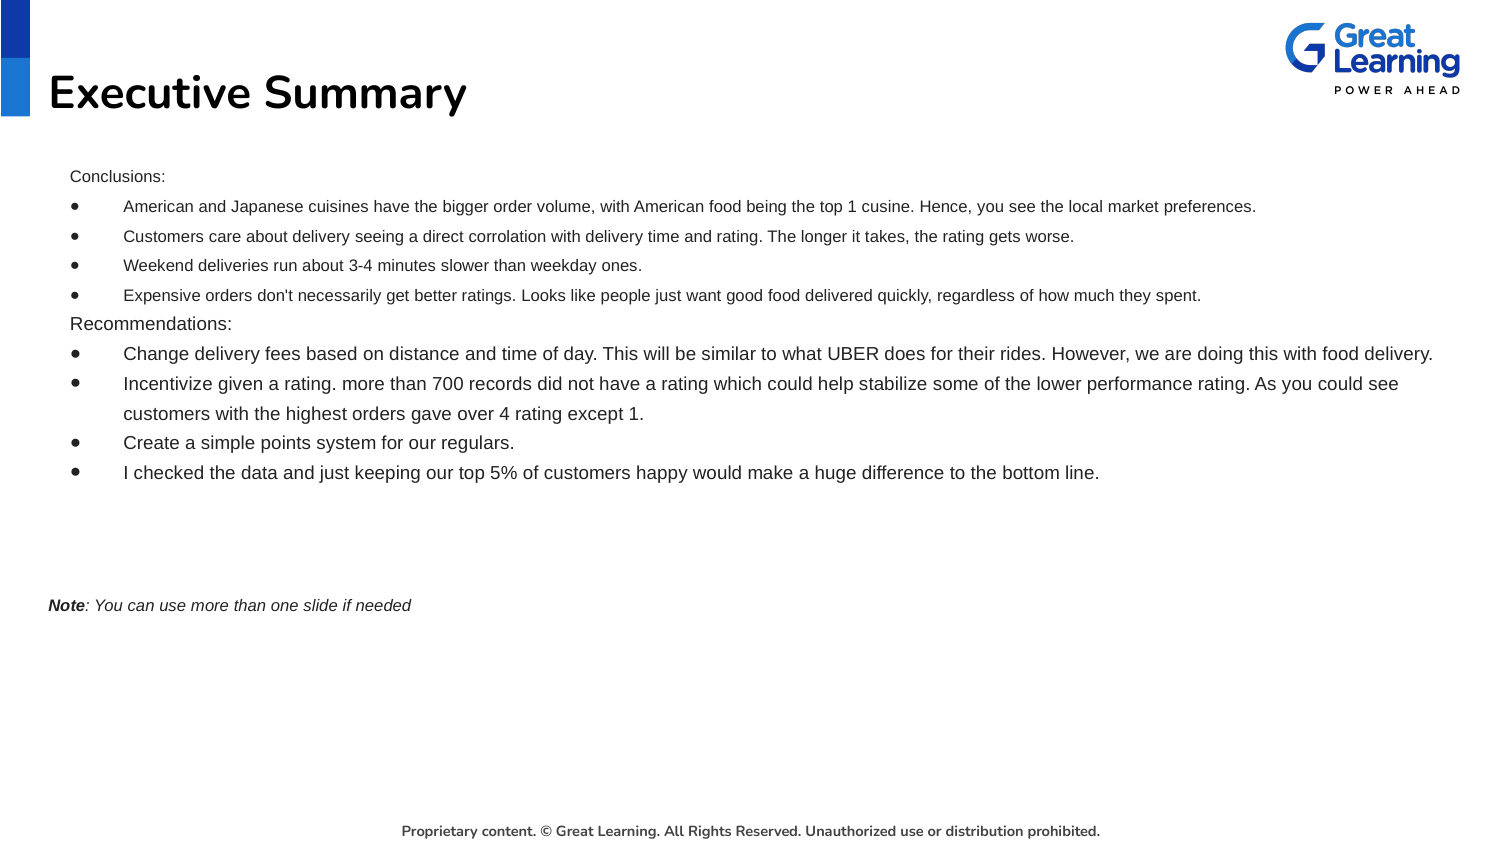

# Executive Summary
Conclusions:
American and Japanese cuisines have the bigger order volume, with American food being the top 1 cusine. Hence, you see the local market preferences.
Customers care about delivery seeing a direct corrolation with delivery time and rating. The longer it takes, the rating gets worse.
Weekend deliveries run about 3-4 minutes slower than weekday ones.
Expensive orders don't necessarily get better ratings. Looks like people just want good food delivered quickly, regardless of how much they spent.
Recommendations:
Change delivery fees based on distance and time of day. This will be similar to what UBER does for their rides. However, we are doing this with food delivery.
Incentivize given a rating. more than 700 records did not have a rating which could help stabilize some of the lower performance rating. As you could see customers with the highest orders gave over 4 rating except 1.
Create a simple points system for our regulars.
I checked the data and just keeping our top 5% of customers happy would make a huge difference to the bottom line.

Note: You can use more than one slide if needed